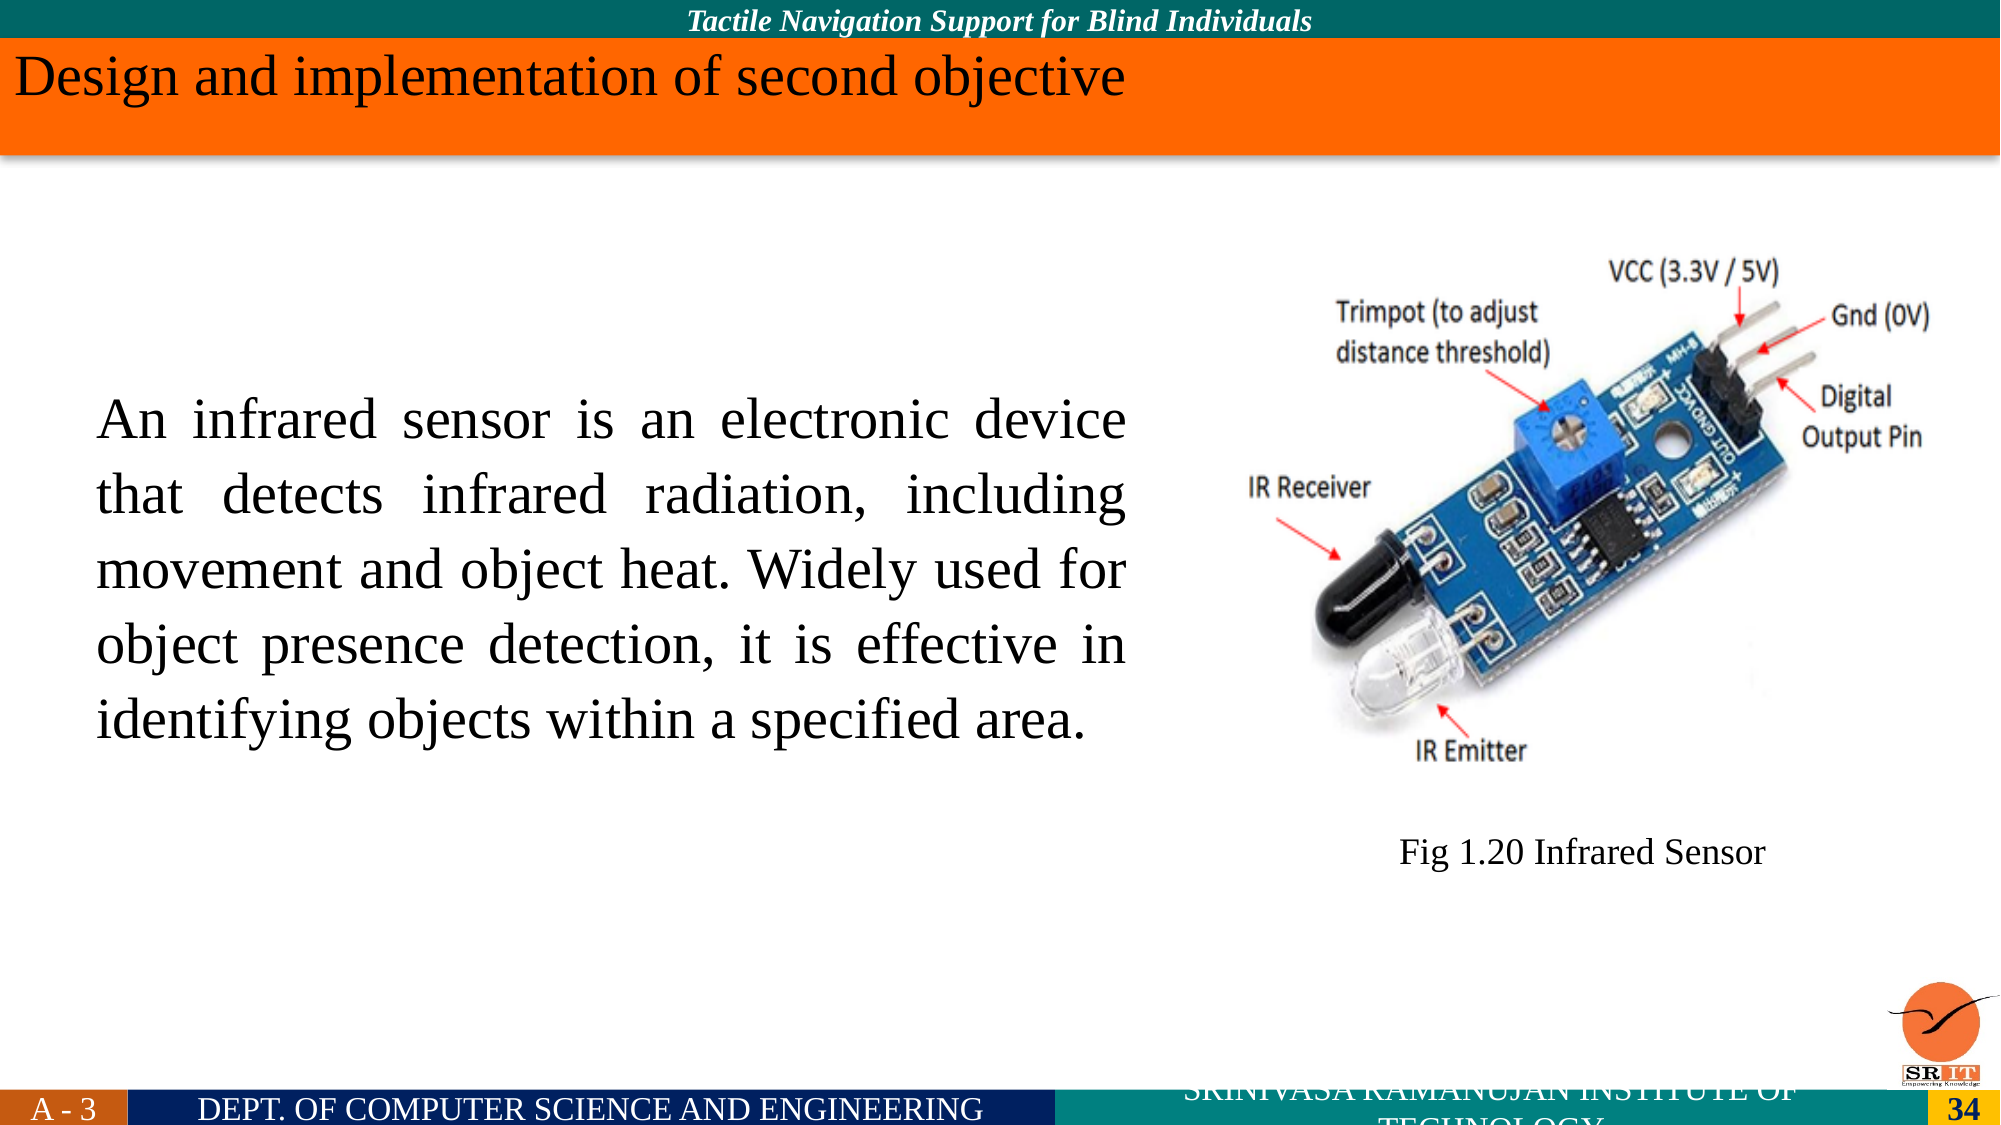

# Design and implementation of second objective

An infrared sensor is an electronic device that detects infrared radiation, including movement and object heat. Widely used for object presence detection, it is effective in identifying objects within a specified area.
Fig 1.20 Infrared Sensor